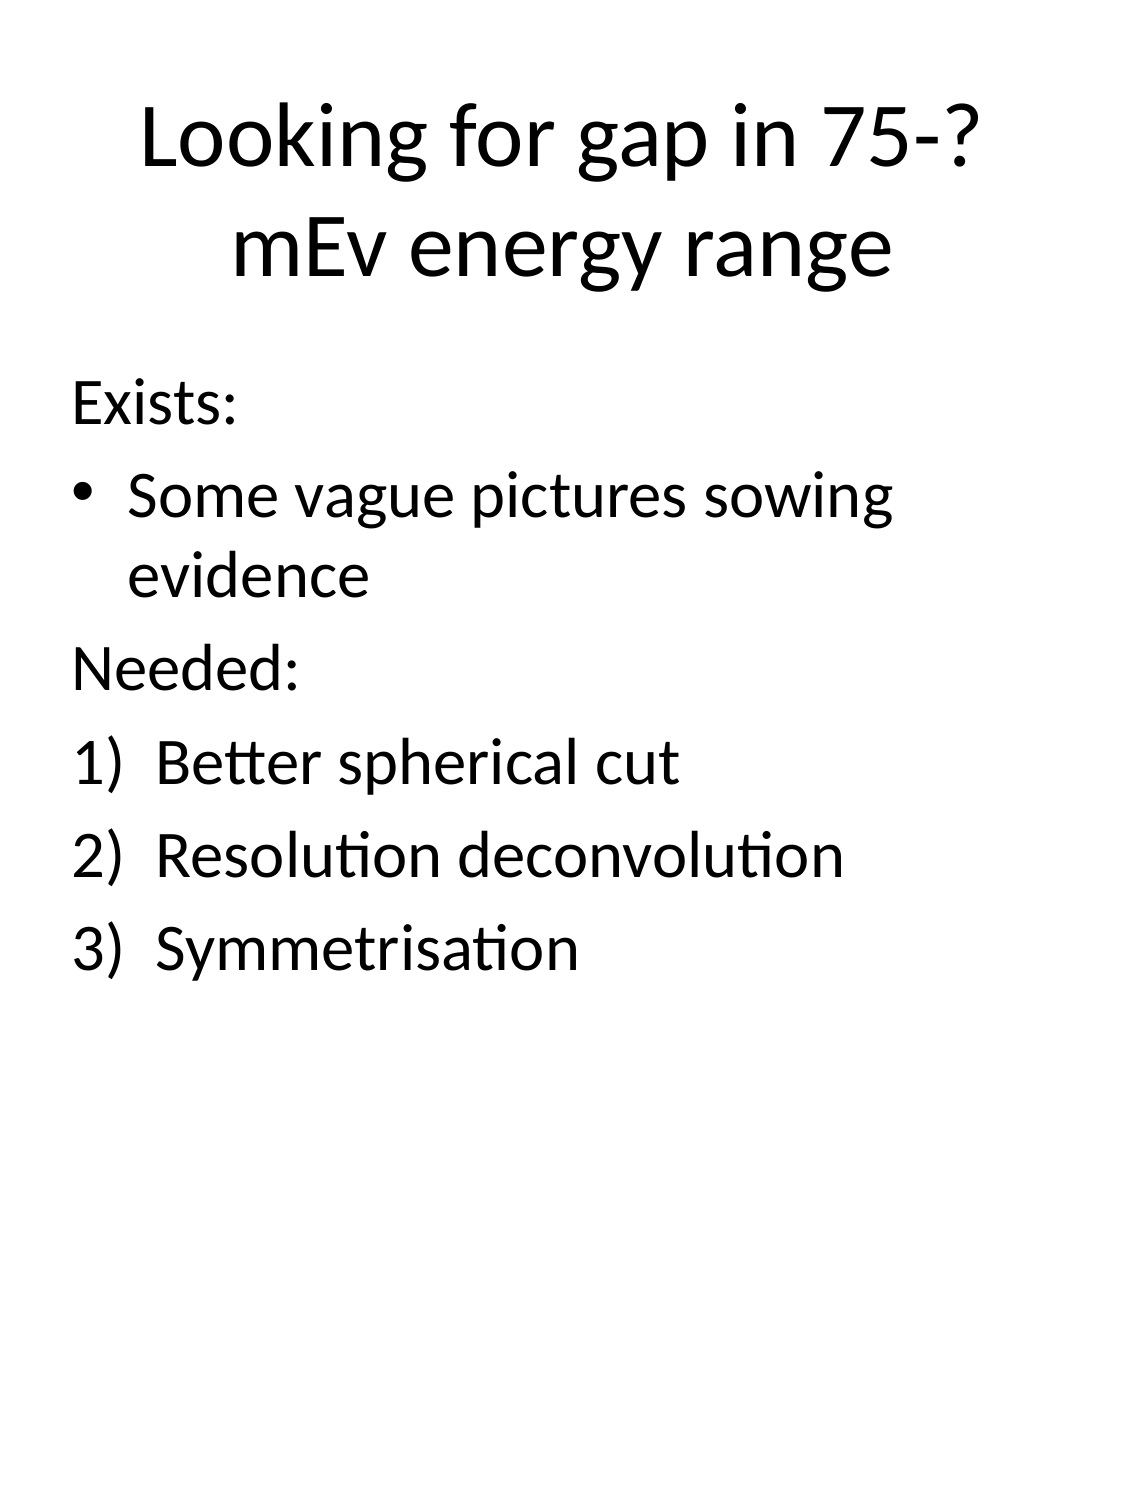

# Looking for gap in 75-? mEv energy range
Exists:
Some vague pictures sowing evidence
Needed:
Better spherical cut
Resolution deconvolution
Symmetrisation